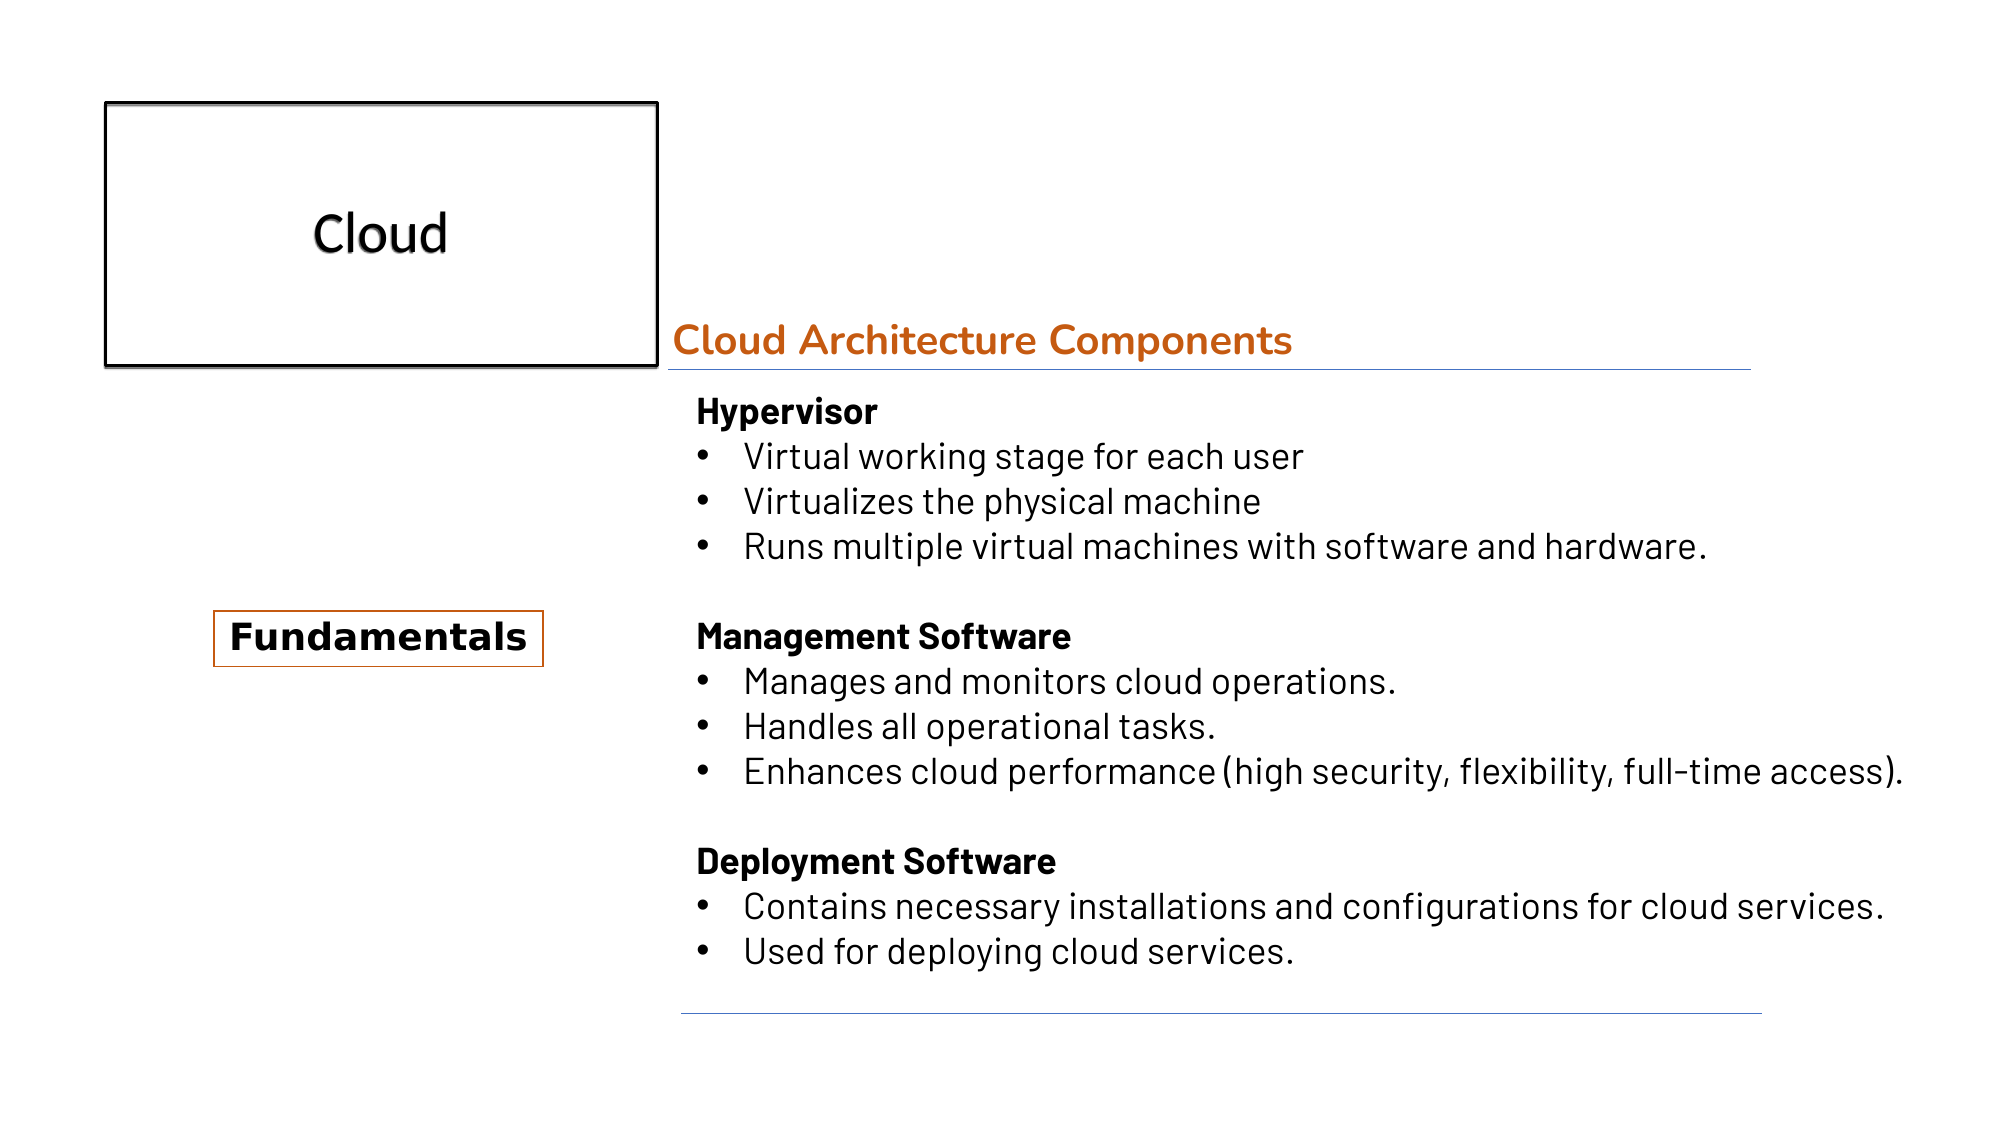

# Cloud
Cloud Architecture Components
Hypervisor
Virtual working stage for each user
Virtualizes the physical machine
Runs multiple virtual machines with software and hardware.

Management Software
Manages and monitors cloud operations.
Handles all operational tasks.
Enhances cloud performance (high security, flexibility, full-time access).

Deployment Software
Contains necessary installations and configurations for cloud services.
Used for deploying cloud services.

Fundamentals